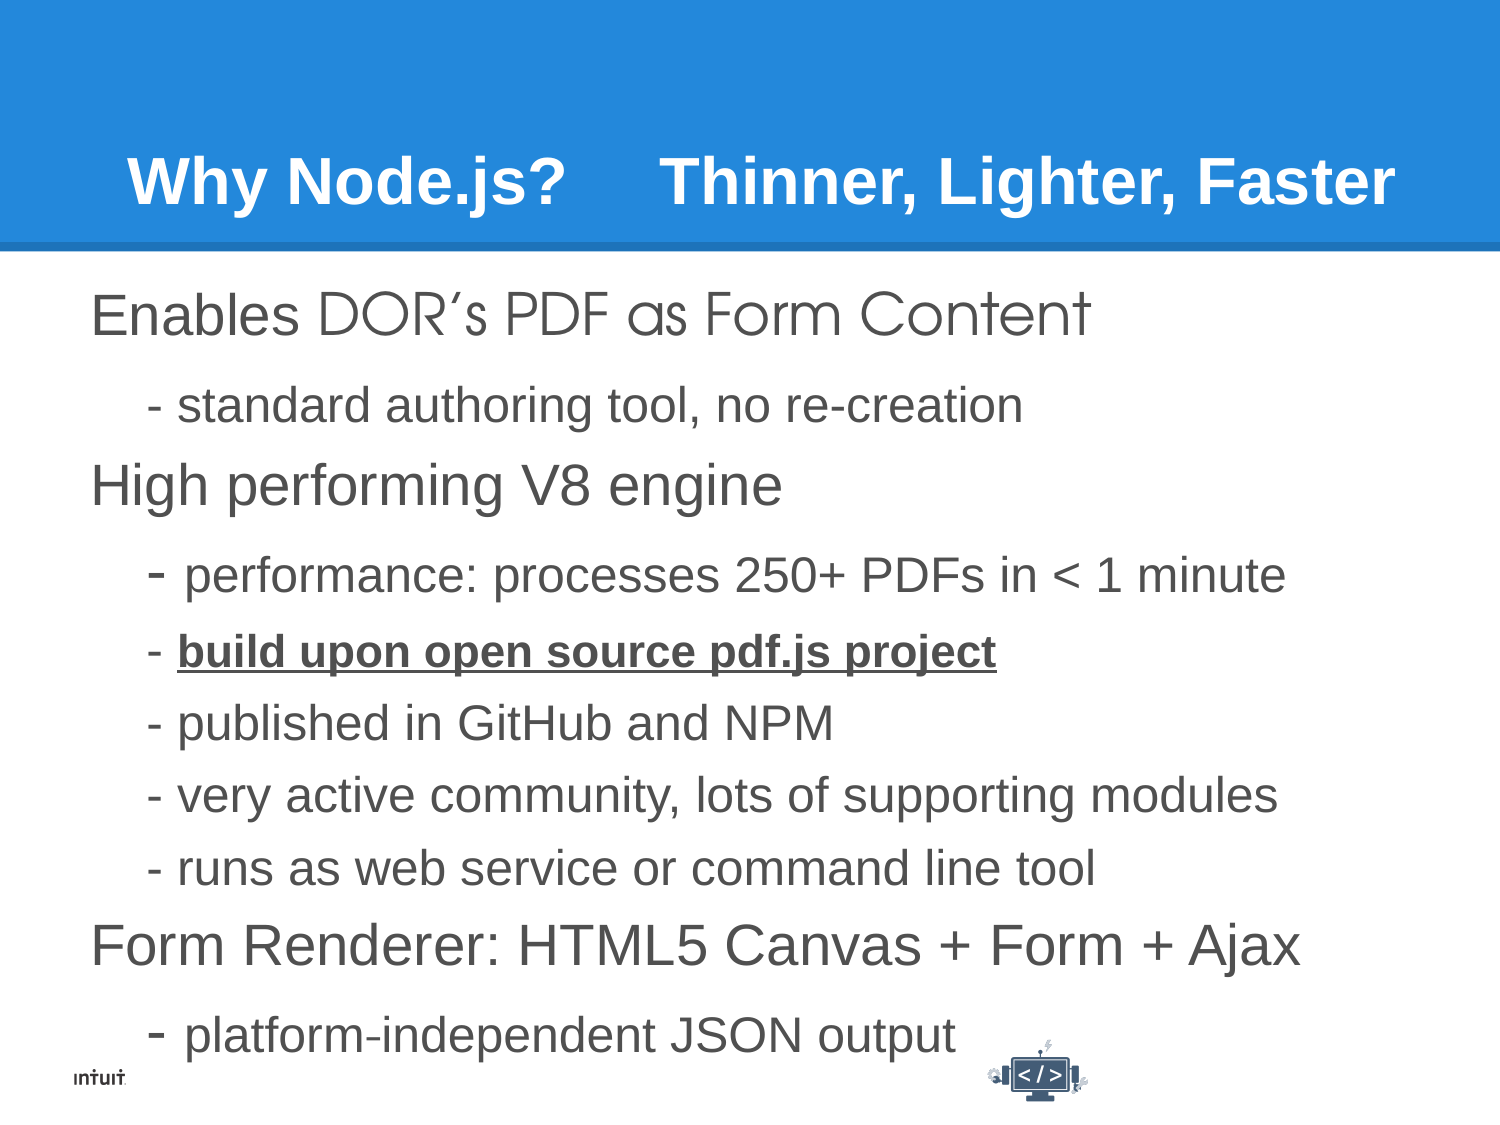

# Why Node.js?     Thinner, Lighter, Faster
Enables DOR’s PDF as Form Content
	- standard authoring tool, no re-creation
High performing V8 engine
	- performance: processes 250+ PDFs in < 1 minute
	- build upon open source pdf.js project
	- published in GitHub and NPM
	- very active community, lots of supporting modules
	- runs as web service or command line tool
Form Renderer: HTML5 Canvas + Form + Ajax
	- platform-independent JSON output